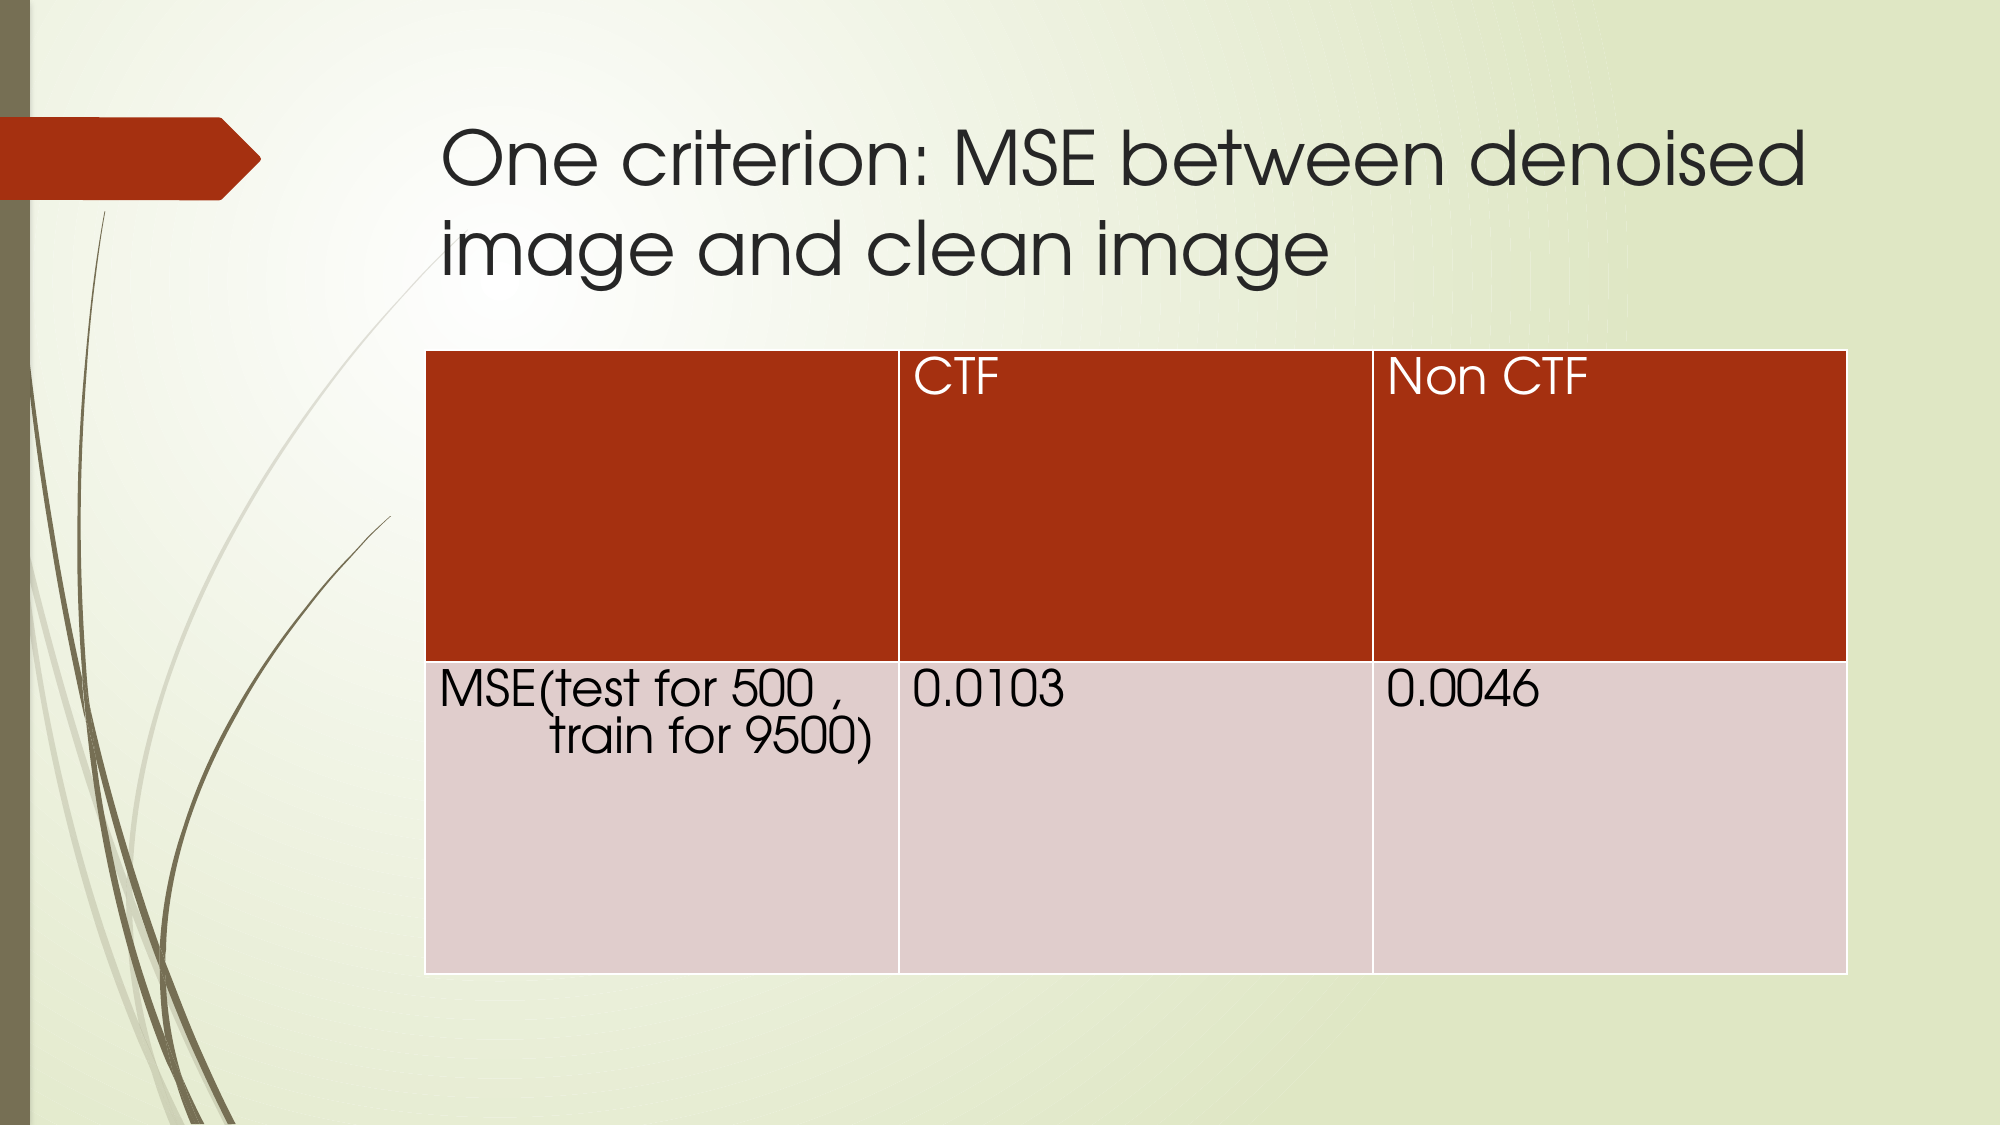

# One criterion: MSE between denoised image and clean image
|  | CTF | Non CTF |
| --- | --- | --- |
| MSE(test for 500 , train for 9500) | 0.0103 | 0.0046 |